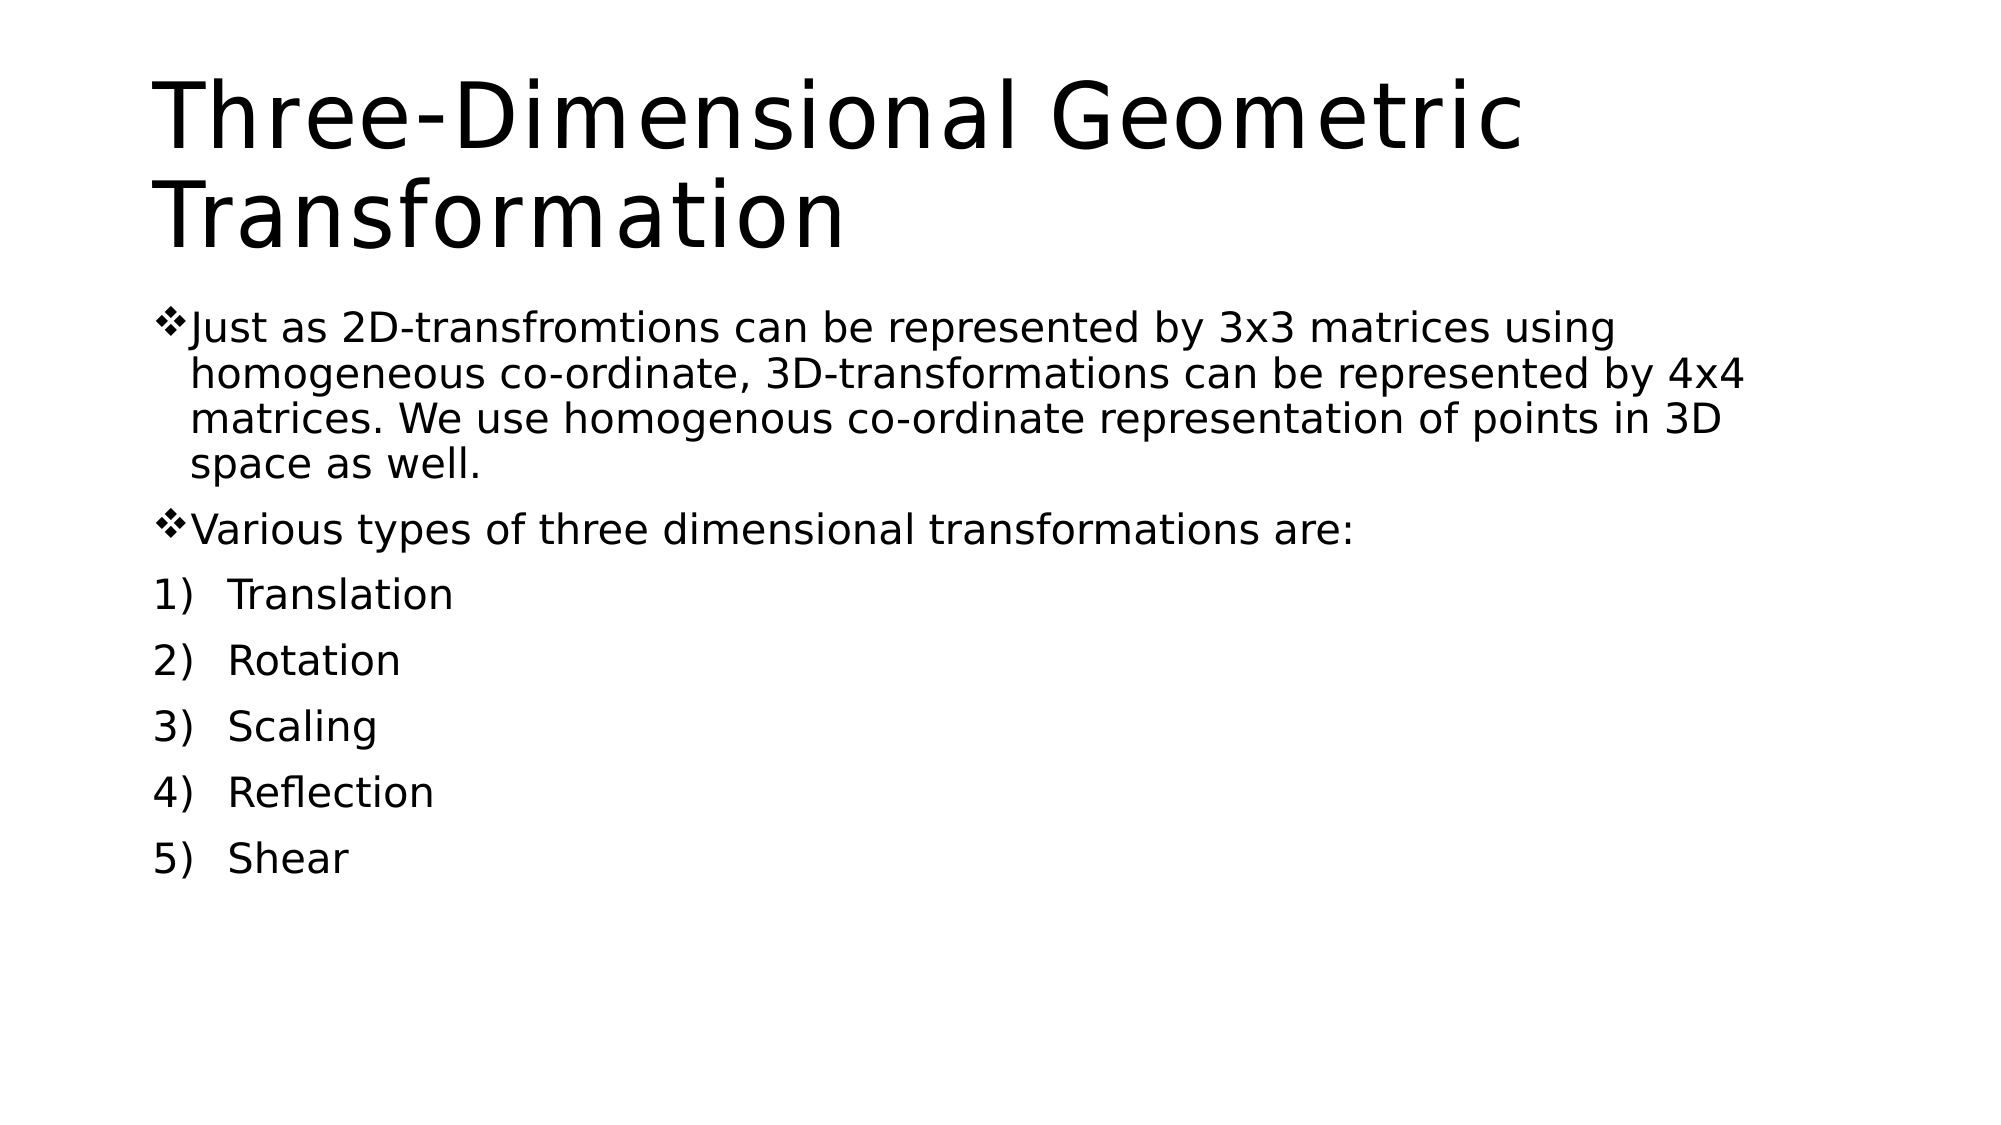

# Three-Dimensional Geometric Transformation
Just as 2D-transfromtions can be represented by 3x3 matrices using homogeneous co-ordinate, 3D-transformations can be represented by 4x4 matrices. We use homogenous co-ordinate representation of points in 3D space as well.
Various types of three dimensional transformations are:
Translation
Rotation
Scaling
Reflection
Shear